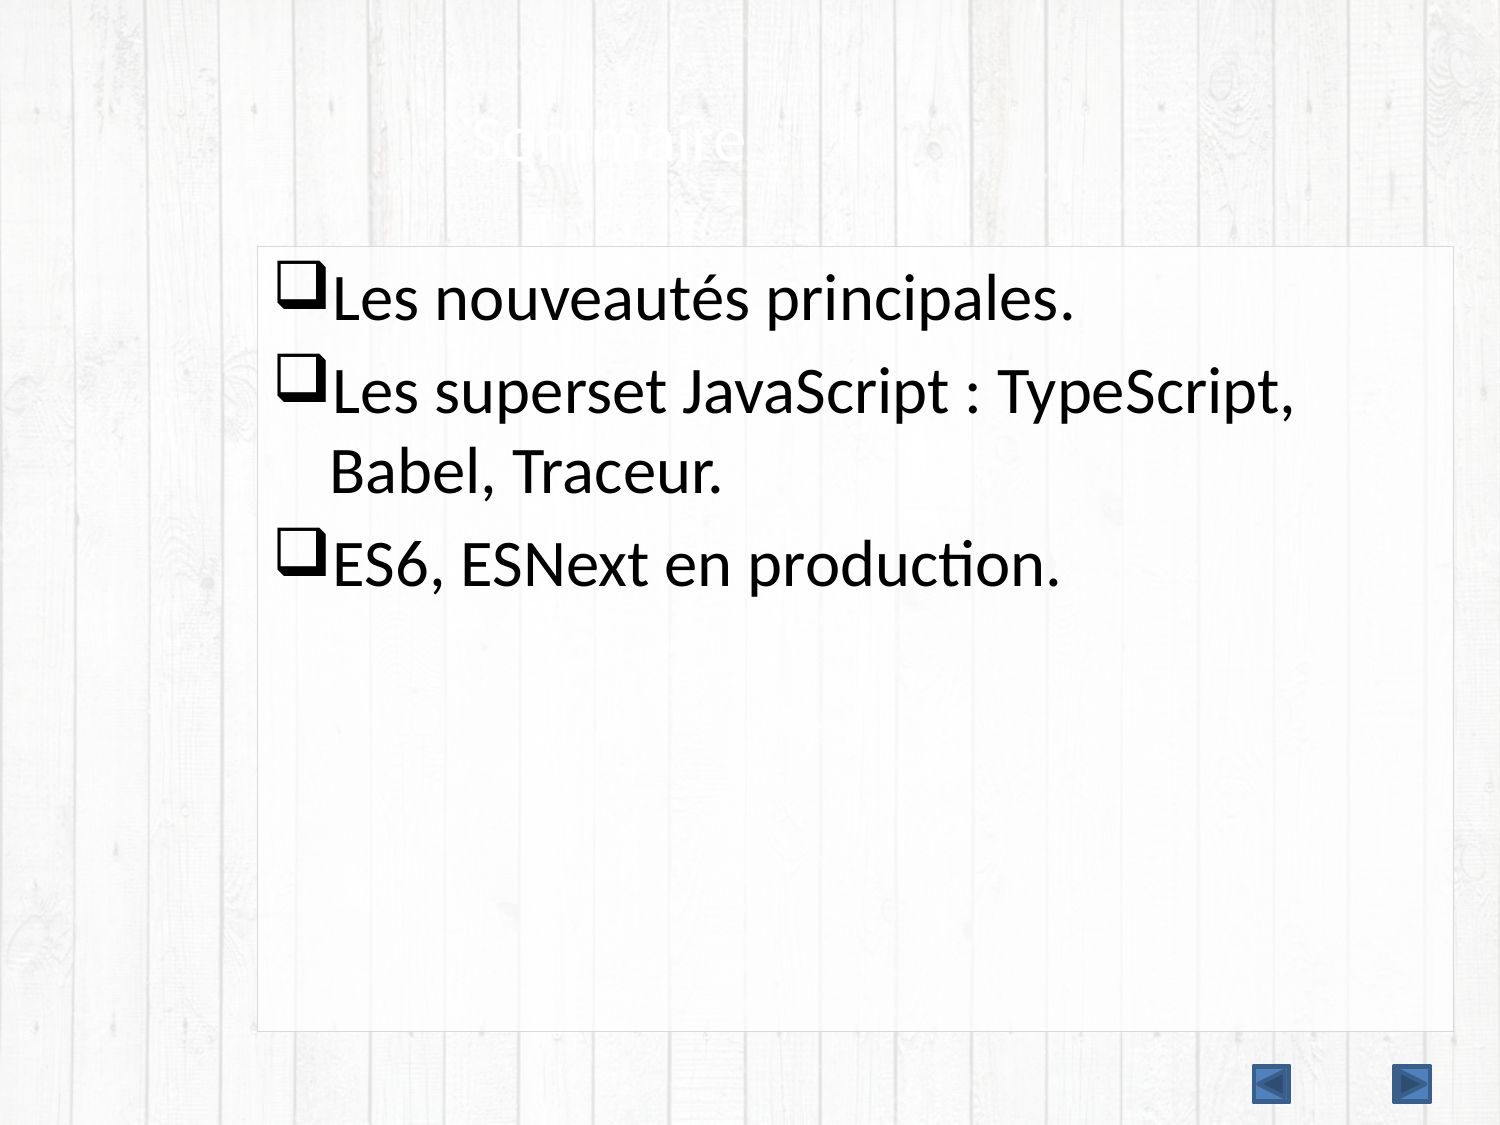

# Sommaire
Les nouveautés principales.
Les superset JavaScript : TypeScript, Babel, Traceur.
ES6, ESNext en production.